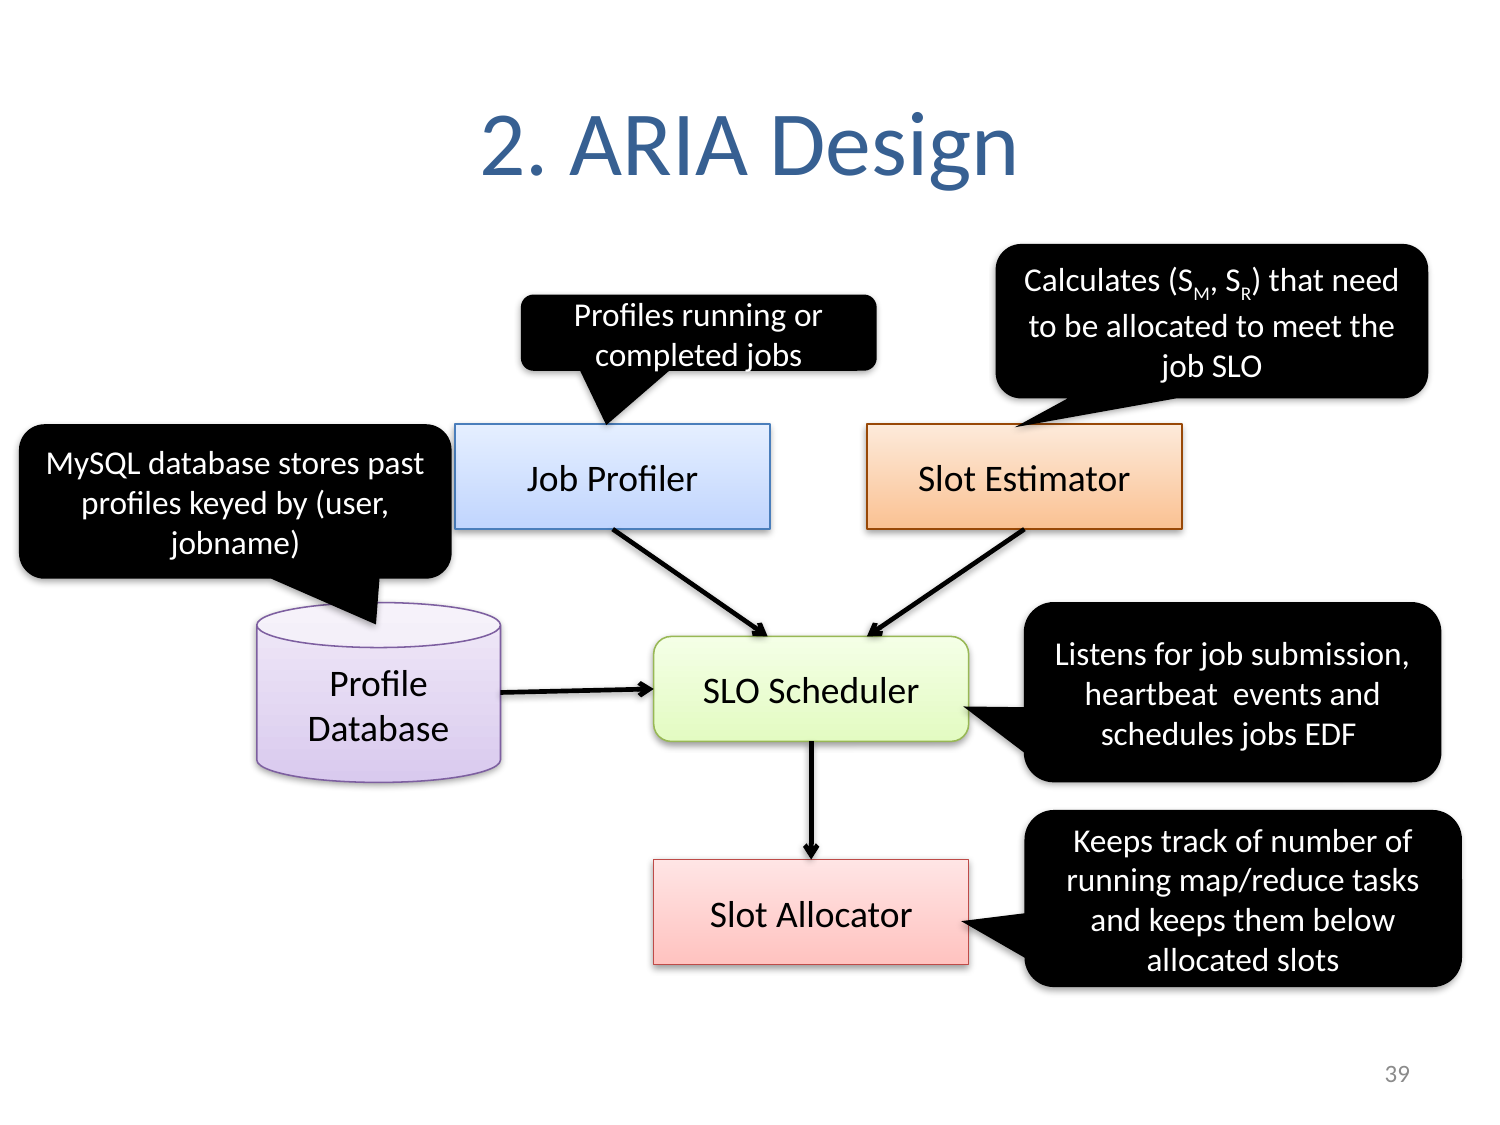

# 2. ARIA Design
Calculates (SM, SR) that need to be allocated to meet the job SLO
Profiles running or completed jobs
Job Profiler
Slot Estimator
MySQL database stores past profiles keyed by (user, jobname)
Listens for job submission, heartbeat  events and schedules jobs EDF
Profile Database
SLO Scheduler
Keeps track of number of running map/reduce tasks and keeps them below allocated slots
Slot Allocator
39